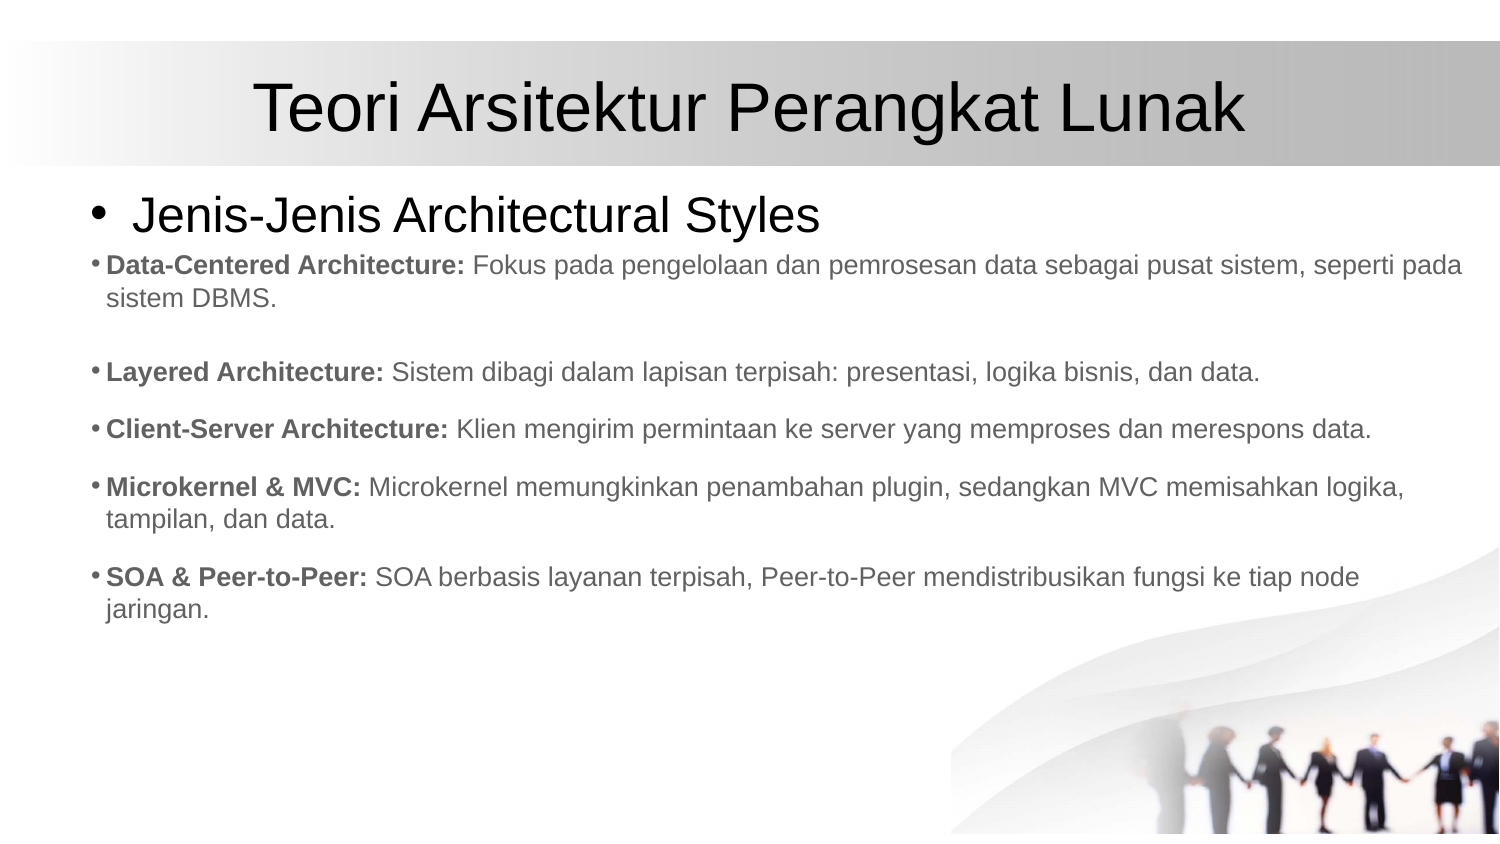

# Teori Arsitektur Perangkat Lunak
Jenis-Jenis Architectural Styles

Data-Centered Architecture: Fokus pada pengelolaan dan pemrosesan data sebagai pusat sistem, seperti pada sistem DBMS.
Layered Architecture: Sistem dibagi dalam lapisan terpisah: presentasi, logika bisnis, dan data.
Client-Server Architecture: Klien mengirim permintaan ke server yang memproses dan merespons data.
Microkernel & MVC: Microkernel memungkinkan penambahan plugin, sedangkan MVC memisahkan logika, tampilan, dan data.
SOA & Peer-to-Peer: SOA berbasis layanan terpisah, Peer-to-Peer mendistribusikan fungsi ke tiap node jaringan.